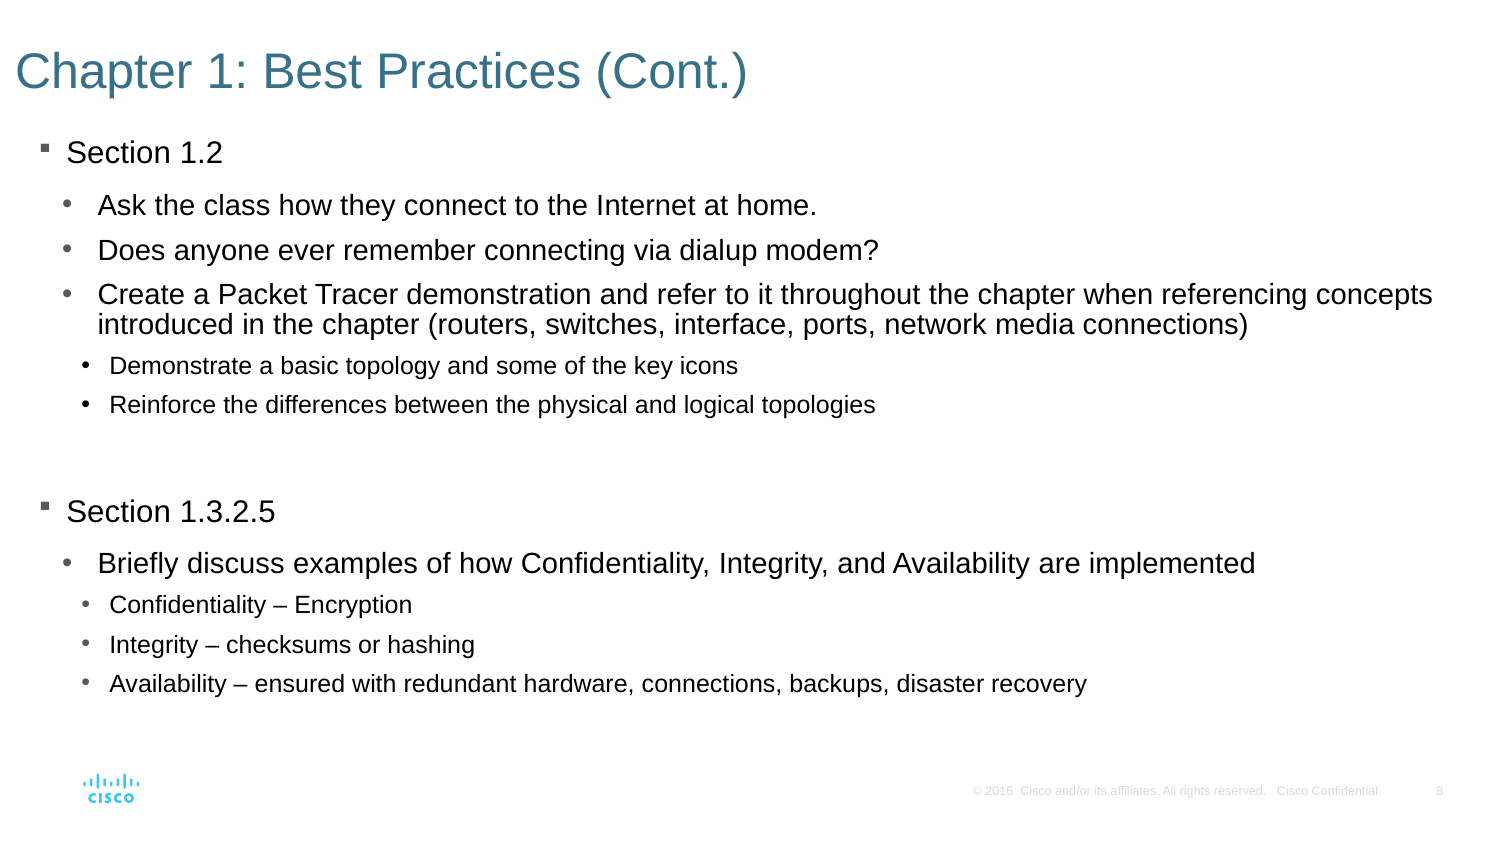

# Chapter 1: Best Practices (Cont.)
Section 1.2
Ask the class how they connect to the Internet at home.
Does anyone ever remember connecting via dialup modem?
Create a Packet Tracer demonstration and refer to it throughout the chapter when referencing concepts introduced in the chapter (routers, switches, interface, ports, network media connections)
Demonstrate a basic topology and some of the key icons
Reinforce the differences between the physical and logical topologies

Section 1.3.2.5
Briefly discuss examples of how Confidentiality, Integrity, and Availability are implemented
Confidentiality – Encryption
Integrity – checksums or hashing
Availability – ensured with redundant hardware, connections, backups, disaster recovery